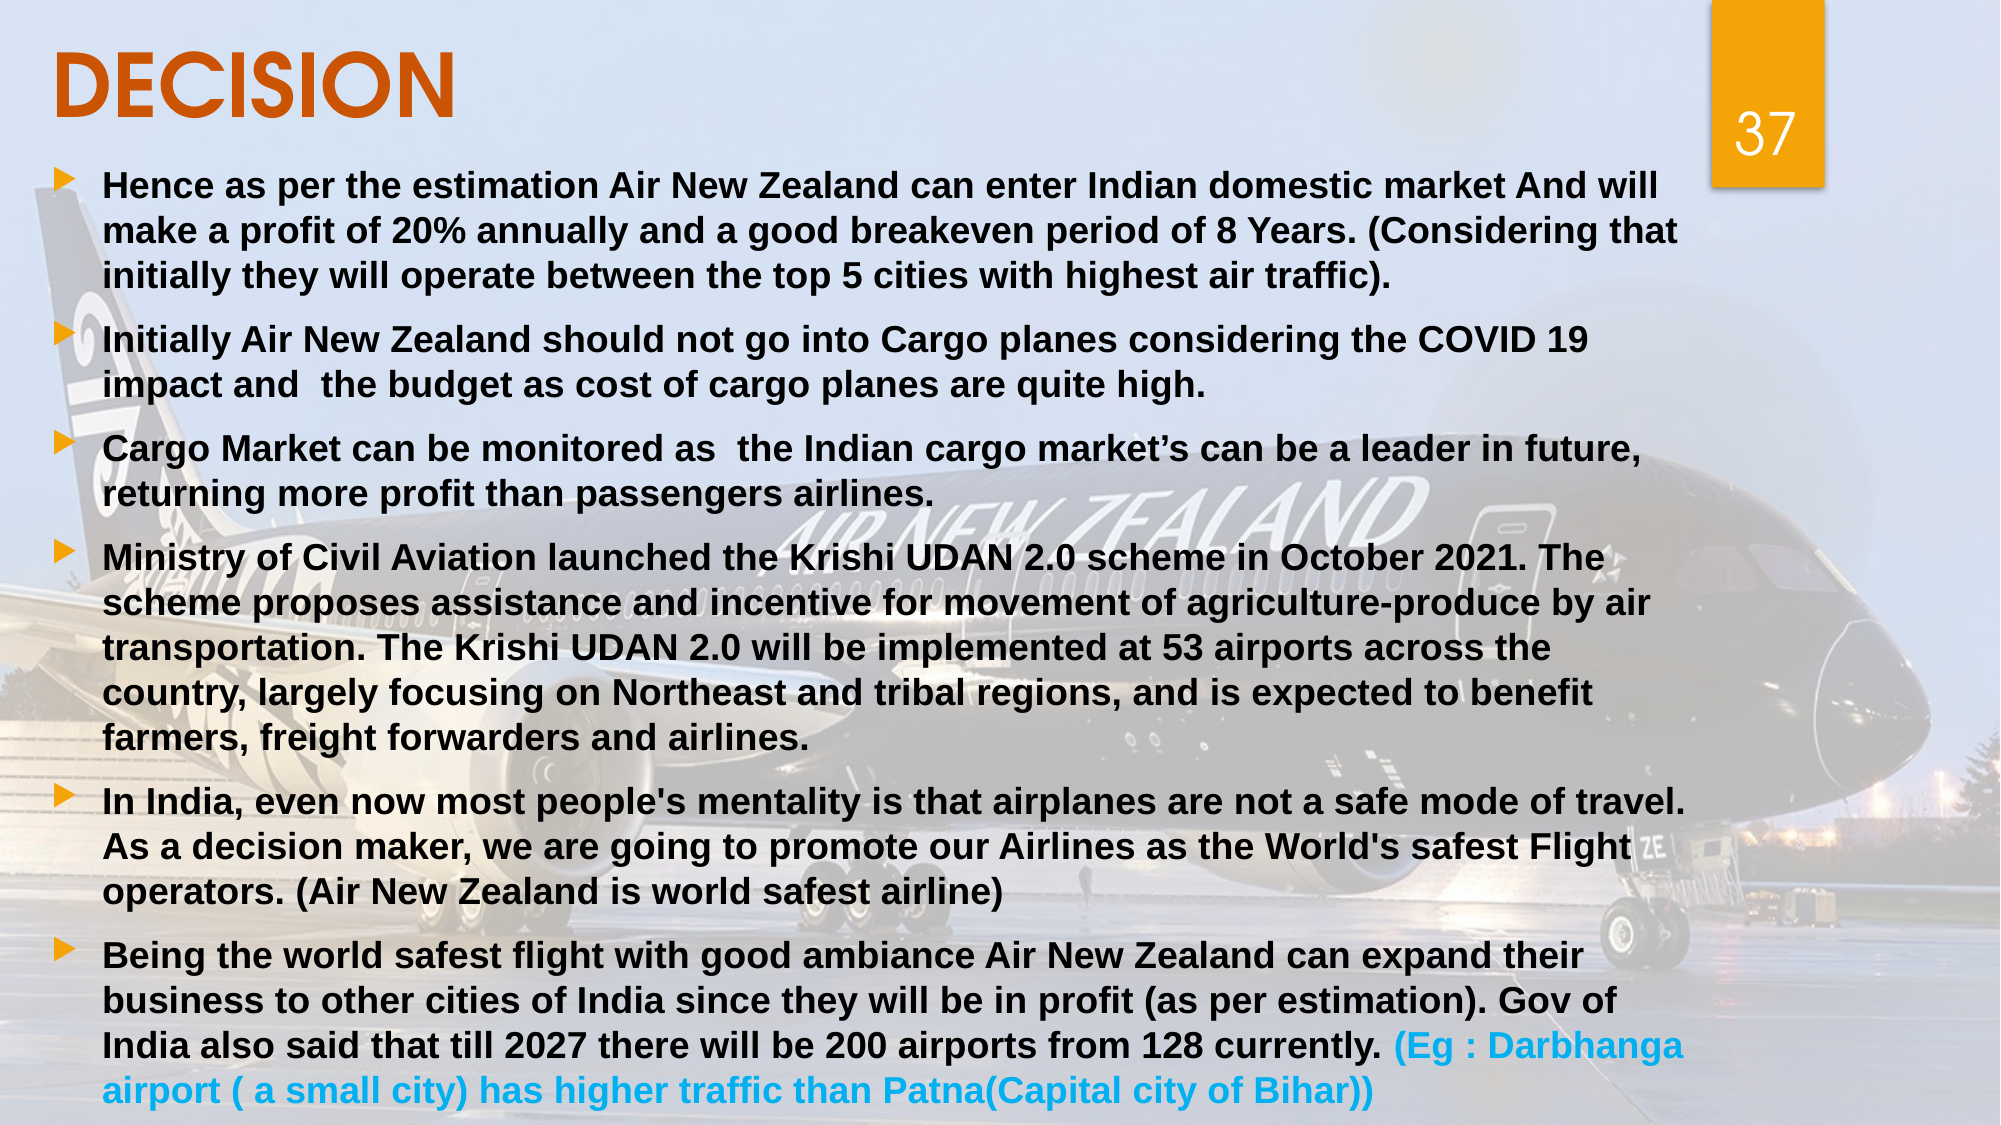

# DECISION
37
Hence as per the estimation Air New Zealand can enter Indian domestic market And will make a profit of 20% annually and a good breakeven period of 8 Years. (Considering that initially they will operate between the top 5 cities with highest air traffic).
Initially Air New Zealand should not go into Cargo planes considering the COVID 19 impact and  the budget as cost of cargo planes are quite high.
Cargo Market can be monitored as  the Indian cargo market’s can be a leader in future, returning more profit than passengers airlines.
Ministry of Civil Aviation launched the Krishi UDAN 2.0 scheme in October 2021. The scheme proposes assistance and incentive for movement of agriculture-produce by air transportation. The Krishi UDAN 2.0 will be implemented at 53 airports across the country, largely focusing on Northeast and tribal regions, and is expected to benefit farmers, freight forwarders and airlines.
In India, even now most people's mentality is that airplanes are not a safe mode of travel. As a decision maker, we are going to promote our Airlines as the World's safest Flight operators. (Air New Zealand is world safest airline)
Being the world safest flight with good ambiance Air New Zealand can expand their business to other cities of India since they will be in profit (as per estimation). Gov of India also said that till 2027 there will be 200 airports from 128 currently. (Eg : Darbhanga airport ( a small city) has higher traffic than Patna(Capital city of Bihar))